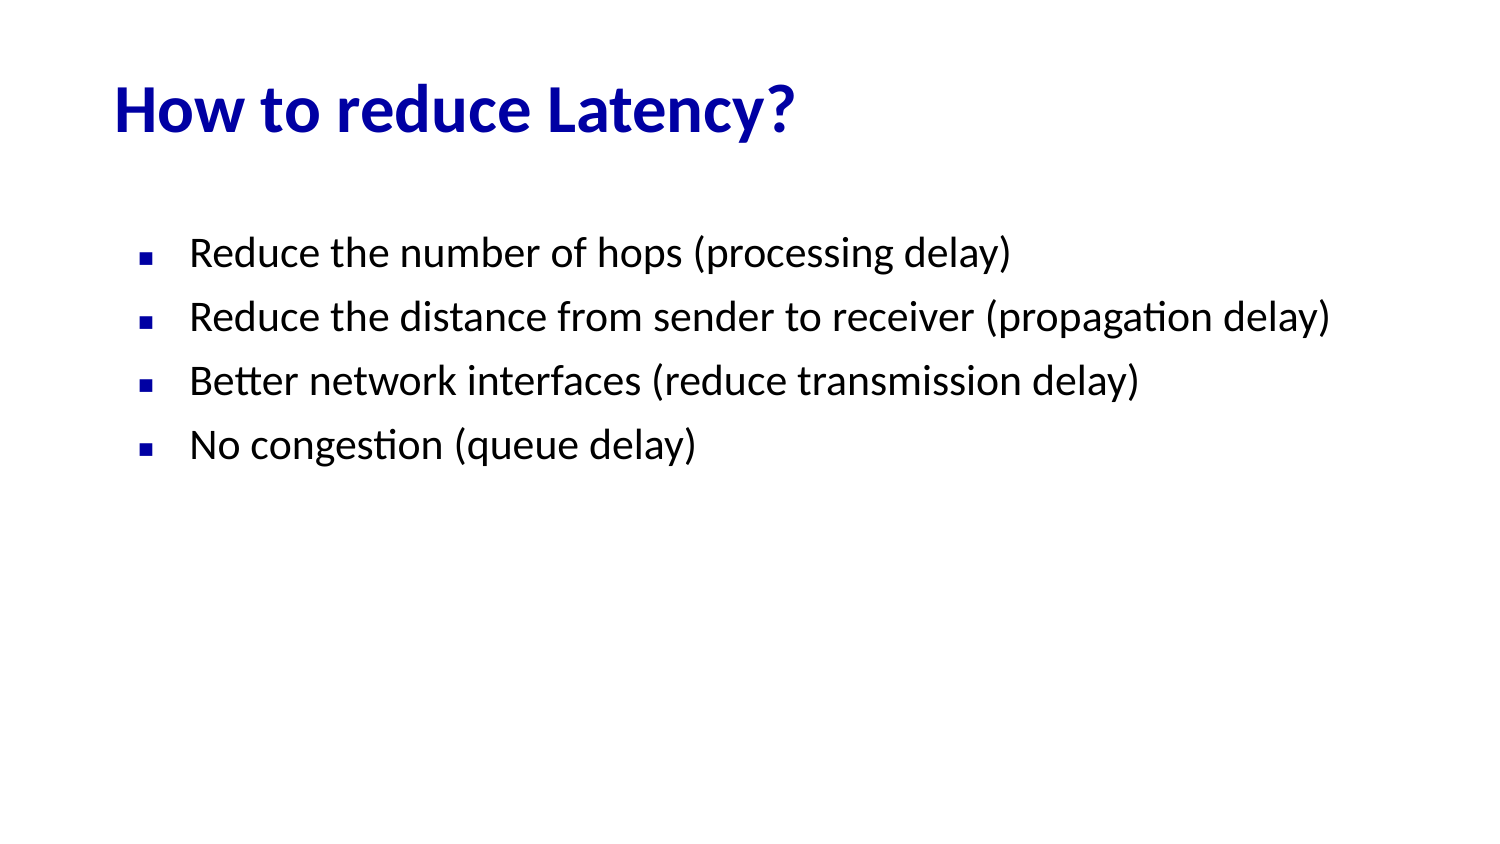

# How to reduce Latency?
Reduce the number of hops (processing delay)
Reduce the distance from sender to receiver (propagation delay)
Better network interfaces (reduce transmission delay)
No congestion (queue delay)